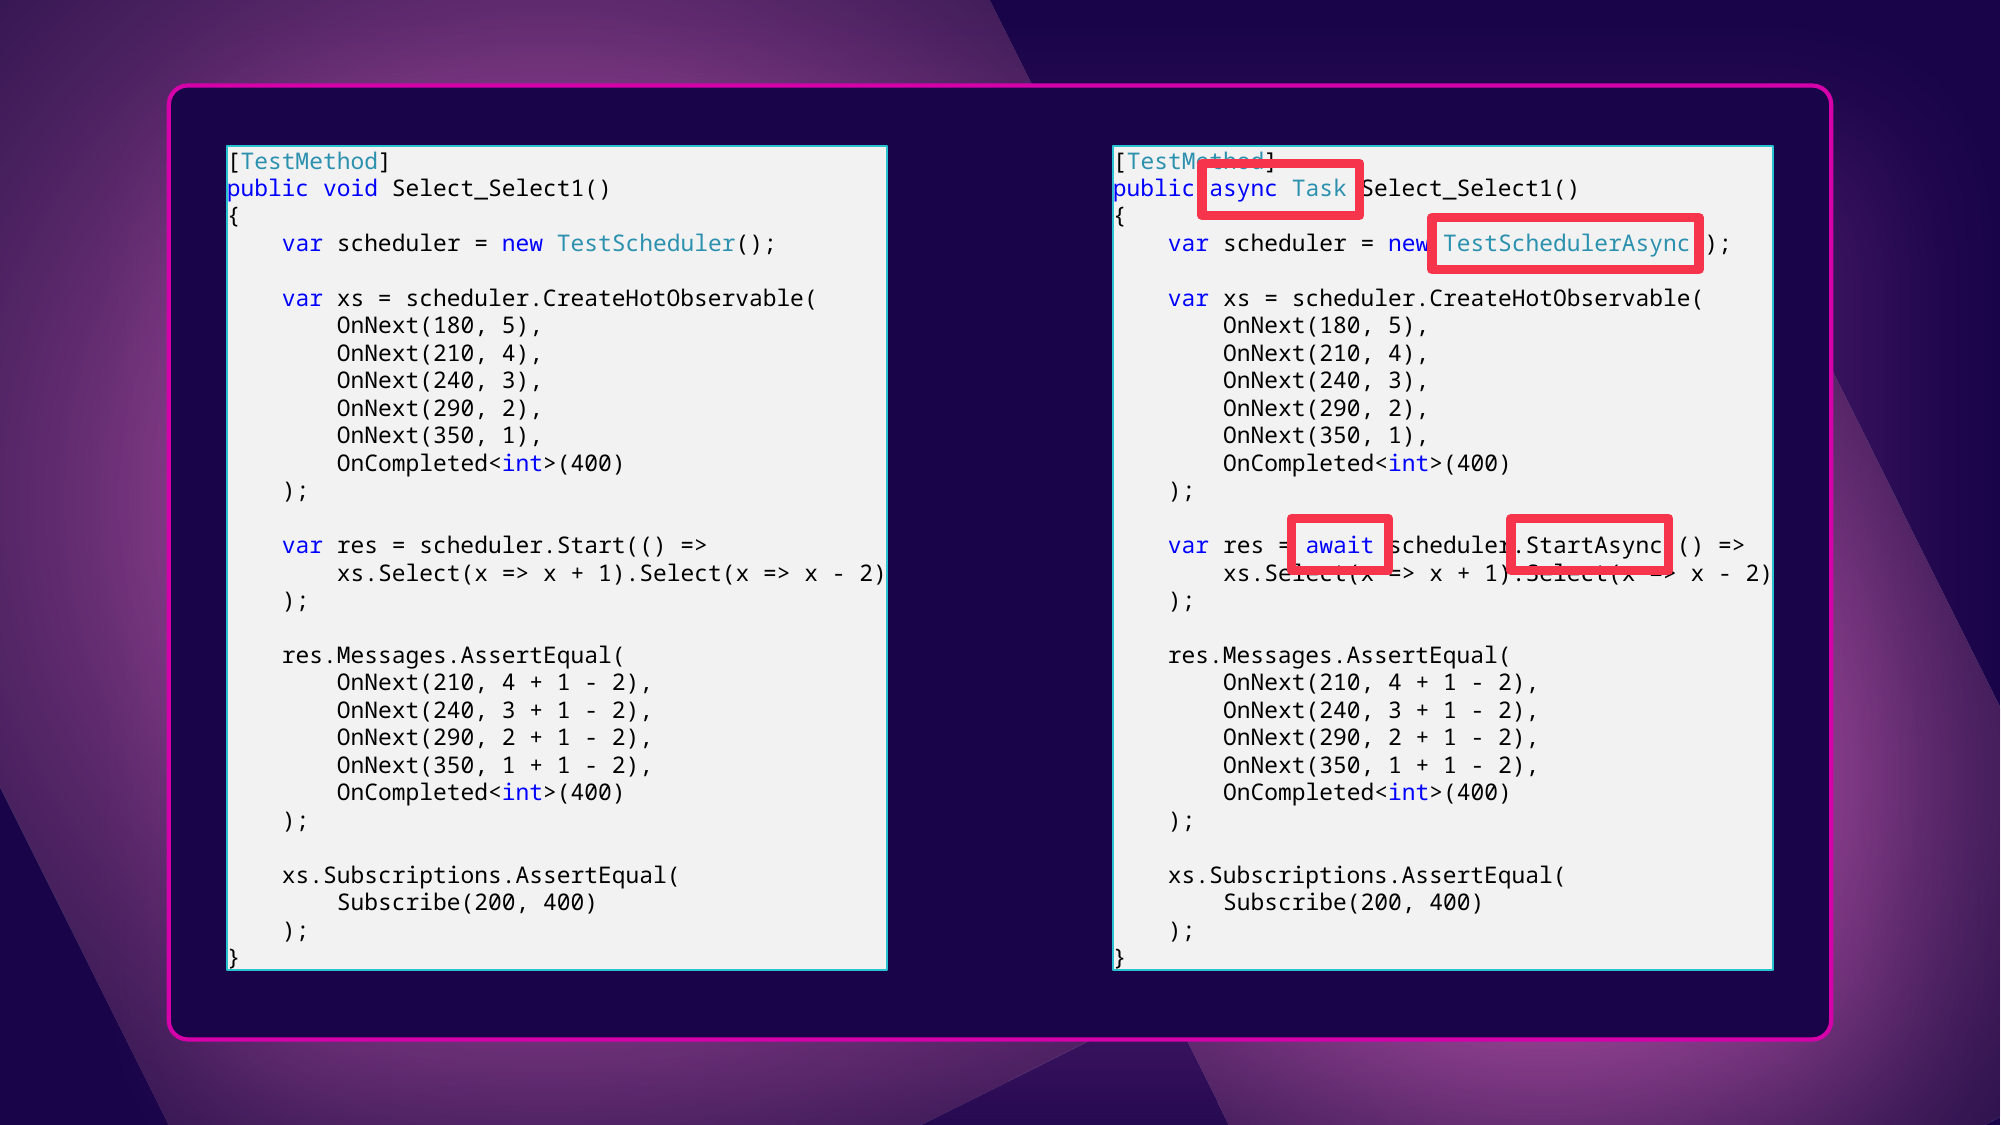

[TestMethod]
public void Select_Select1()
{
    var scheduler = new TestScheduler();

    var xs = scheduler.CreateHotObservable(
        OnNext(180, 5),
        OnNext(210, 4),
        OnNext(240, 3),
        OnNext(290, 2),
        OnNext(350, 1),
        OnCompleted<int>(400)
    );

    var res = scheduler.Start(() =>
        xs.Select(x => x + 1).Select(x => x - 2)
    );

    res.Messages.AssertEqual(
        OnNext(210, 4 + 1 - 2),
        OnNext(240, 3 + 1 - 2),
        OnNext(290, 2 + 1 - 2),
        OnNext(350, 1 + 1 - 2),
        OnCompleted<int>(400)
    );

    xs.Subscriptions.AssertEqual(
        Subscribe(200, 400)
    );
}
[TestMethod]
public async Task Select_Select1()
{
    var scheduler = new TestSchedulerAsync();

    var xs = scheduler.CreateHotObservable(
        OnNext(180, 5),
        OnNext(210, 4),
        OnNext(240, 3),
        OnNext(290, 2),
        OnNext(350, 1),
        OnCompleted<int>(400)
    );

    var res = await scheduler.StartAsync(() =>
        xs.Select(x => x + 1).Select(x => x - 2)
    );

    res.Messages.AssertEqual(
        OnNext(210, 4 + 1 - 2),
        OnNext(240, 3 + 1 - 2),
        OnNext(290, 2 + 1 - 2),
        OnNext(350, 1 + 1 - 2),
        OnCompleted<int>(400)
    );

    xs.Subscriptions.AssertEqual(
        Subscribe(200, 400)
    );
}